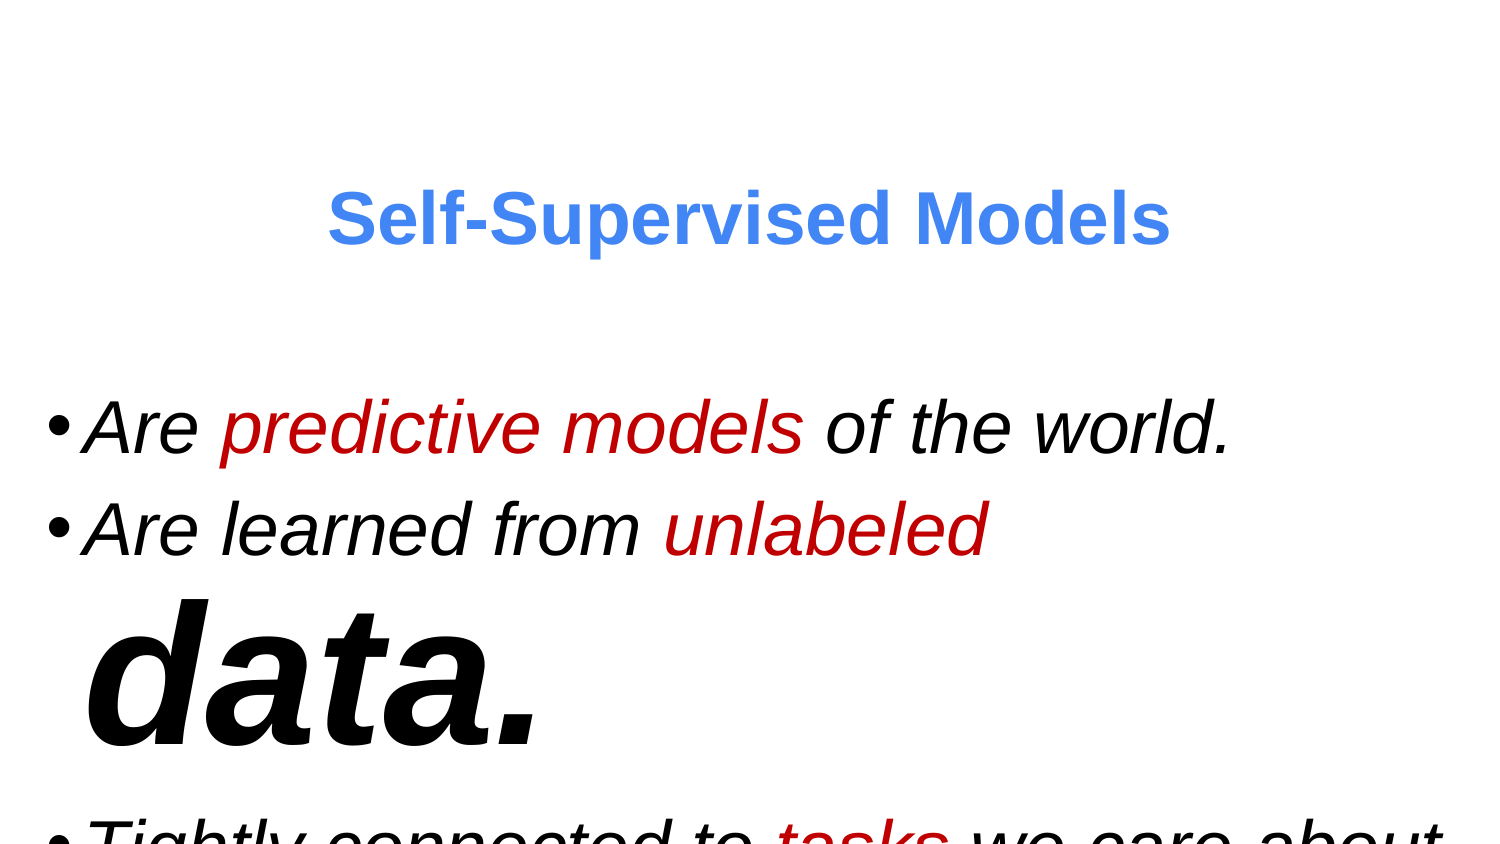

# Self-Supervised Models
Are predictive models of the world.
Are learned from unlabeled data.
Tightly connected to tasks we care about.